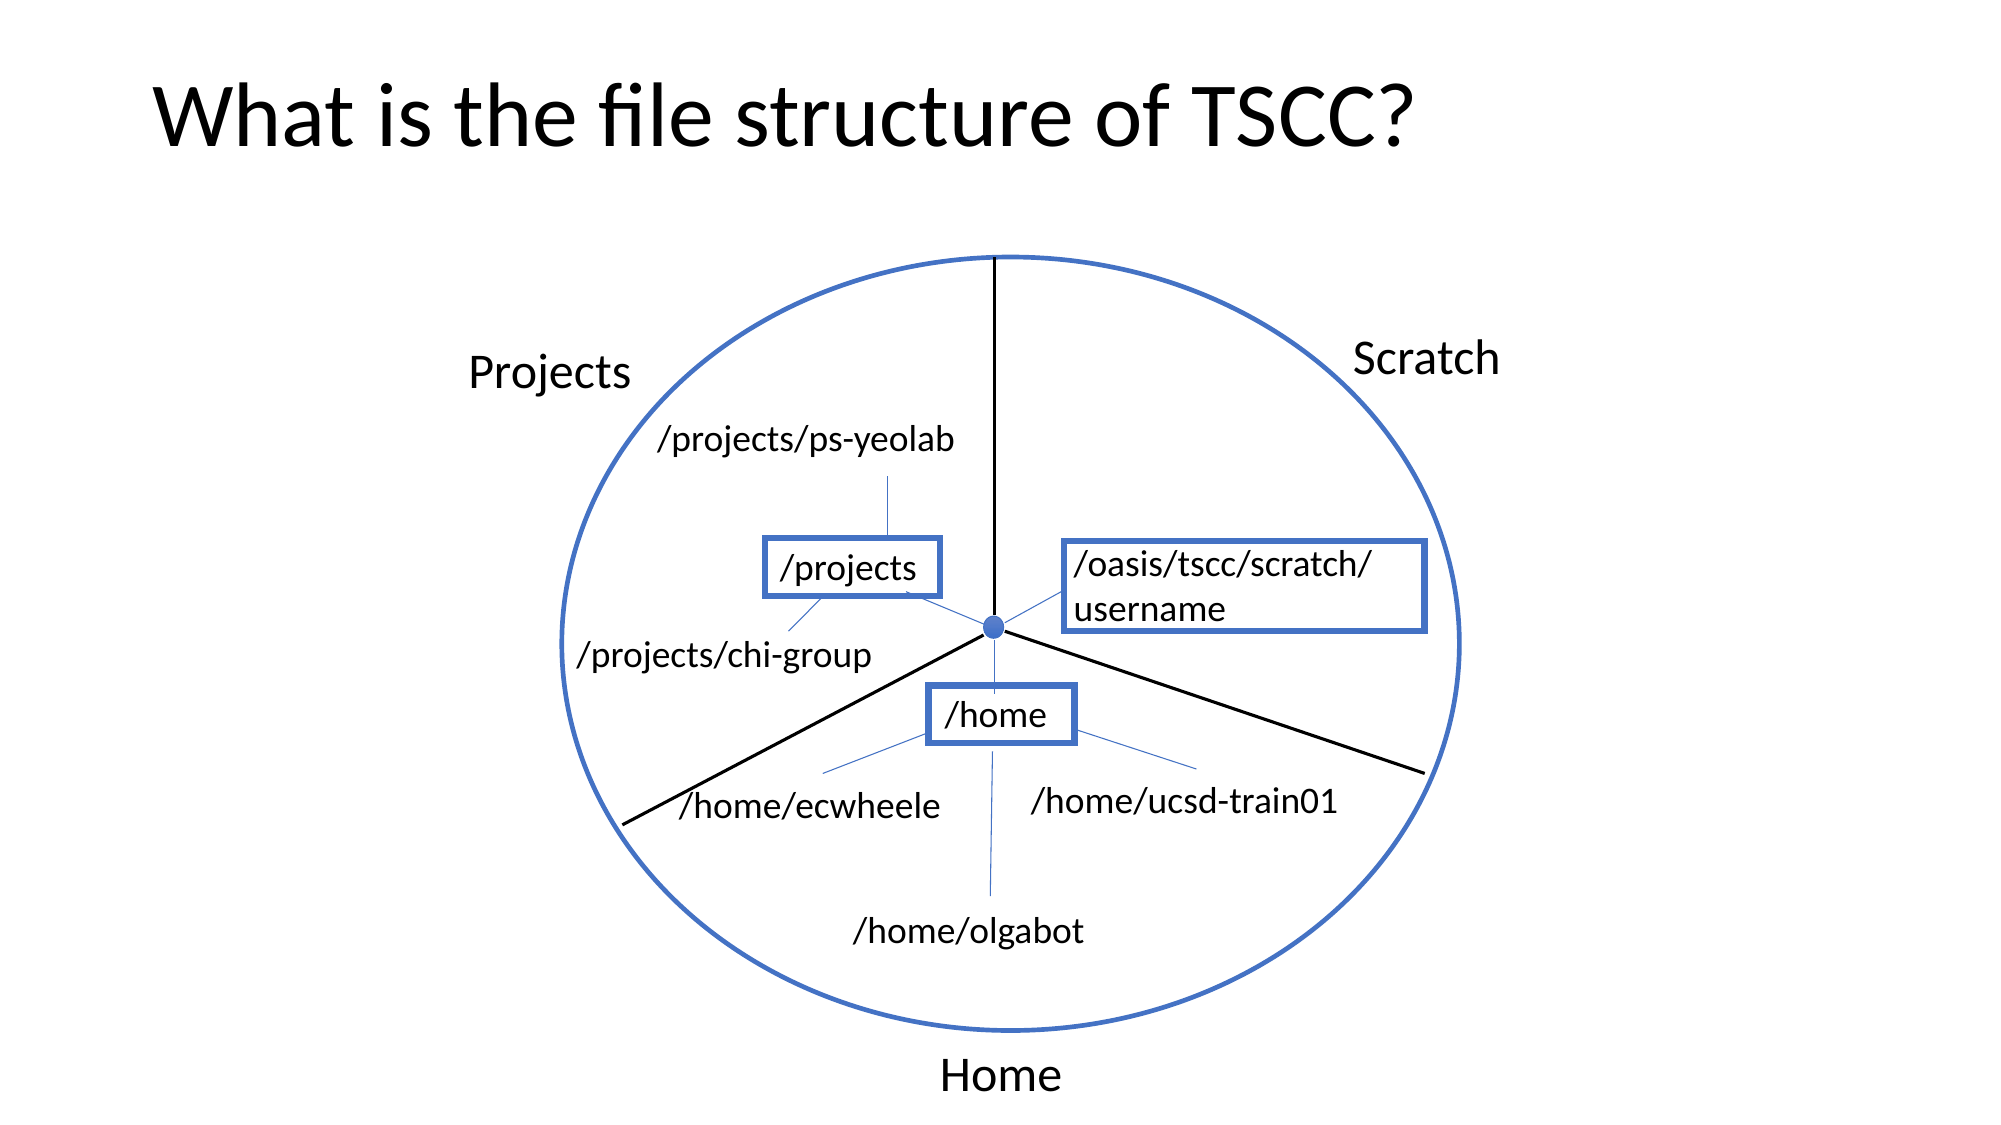

What is the file structure of TSCC?

Scratch
Projects
/projects/ps-yeolab
/oasis/tscc/scratch/username
/projects

/projects/chi-group
/home

/home/ucsd-train01
/home/ecwheele
/home/olgabot
Home